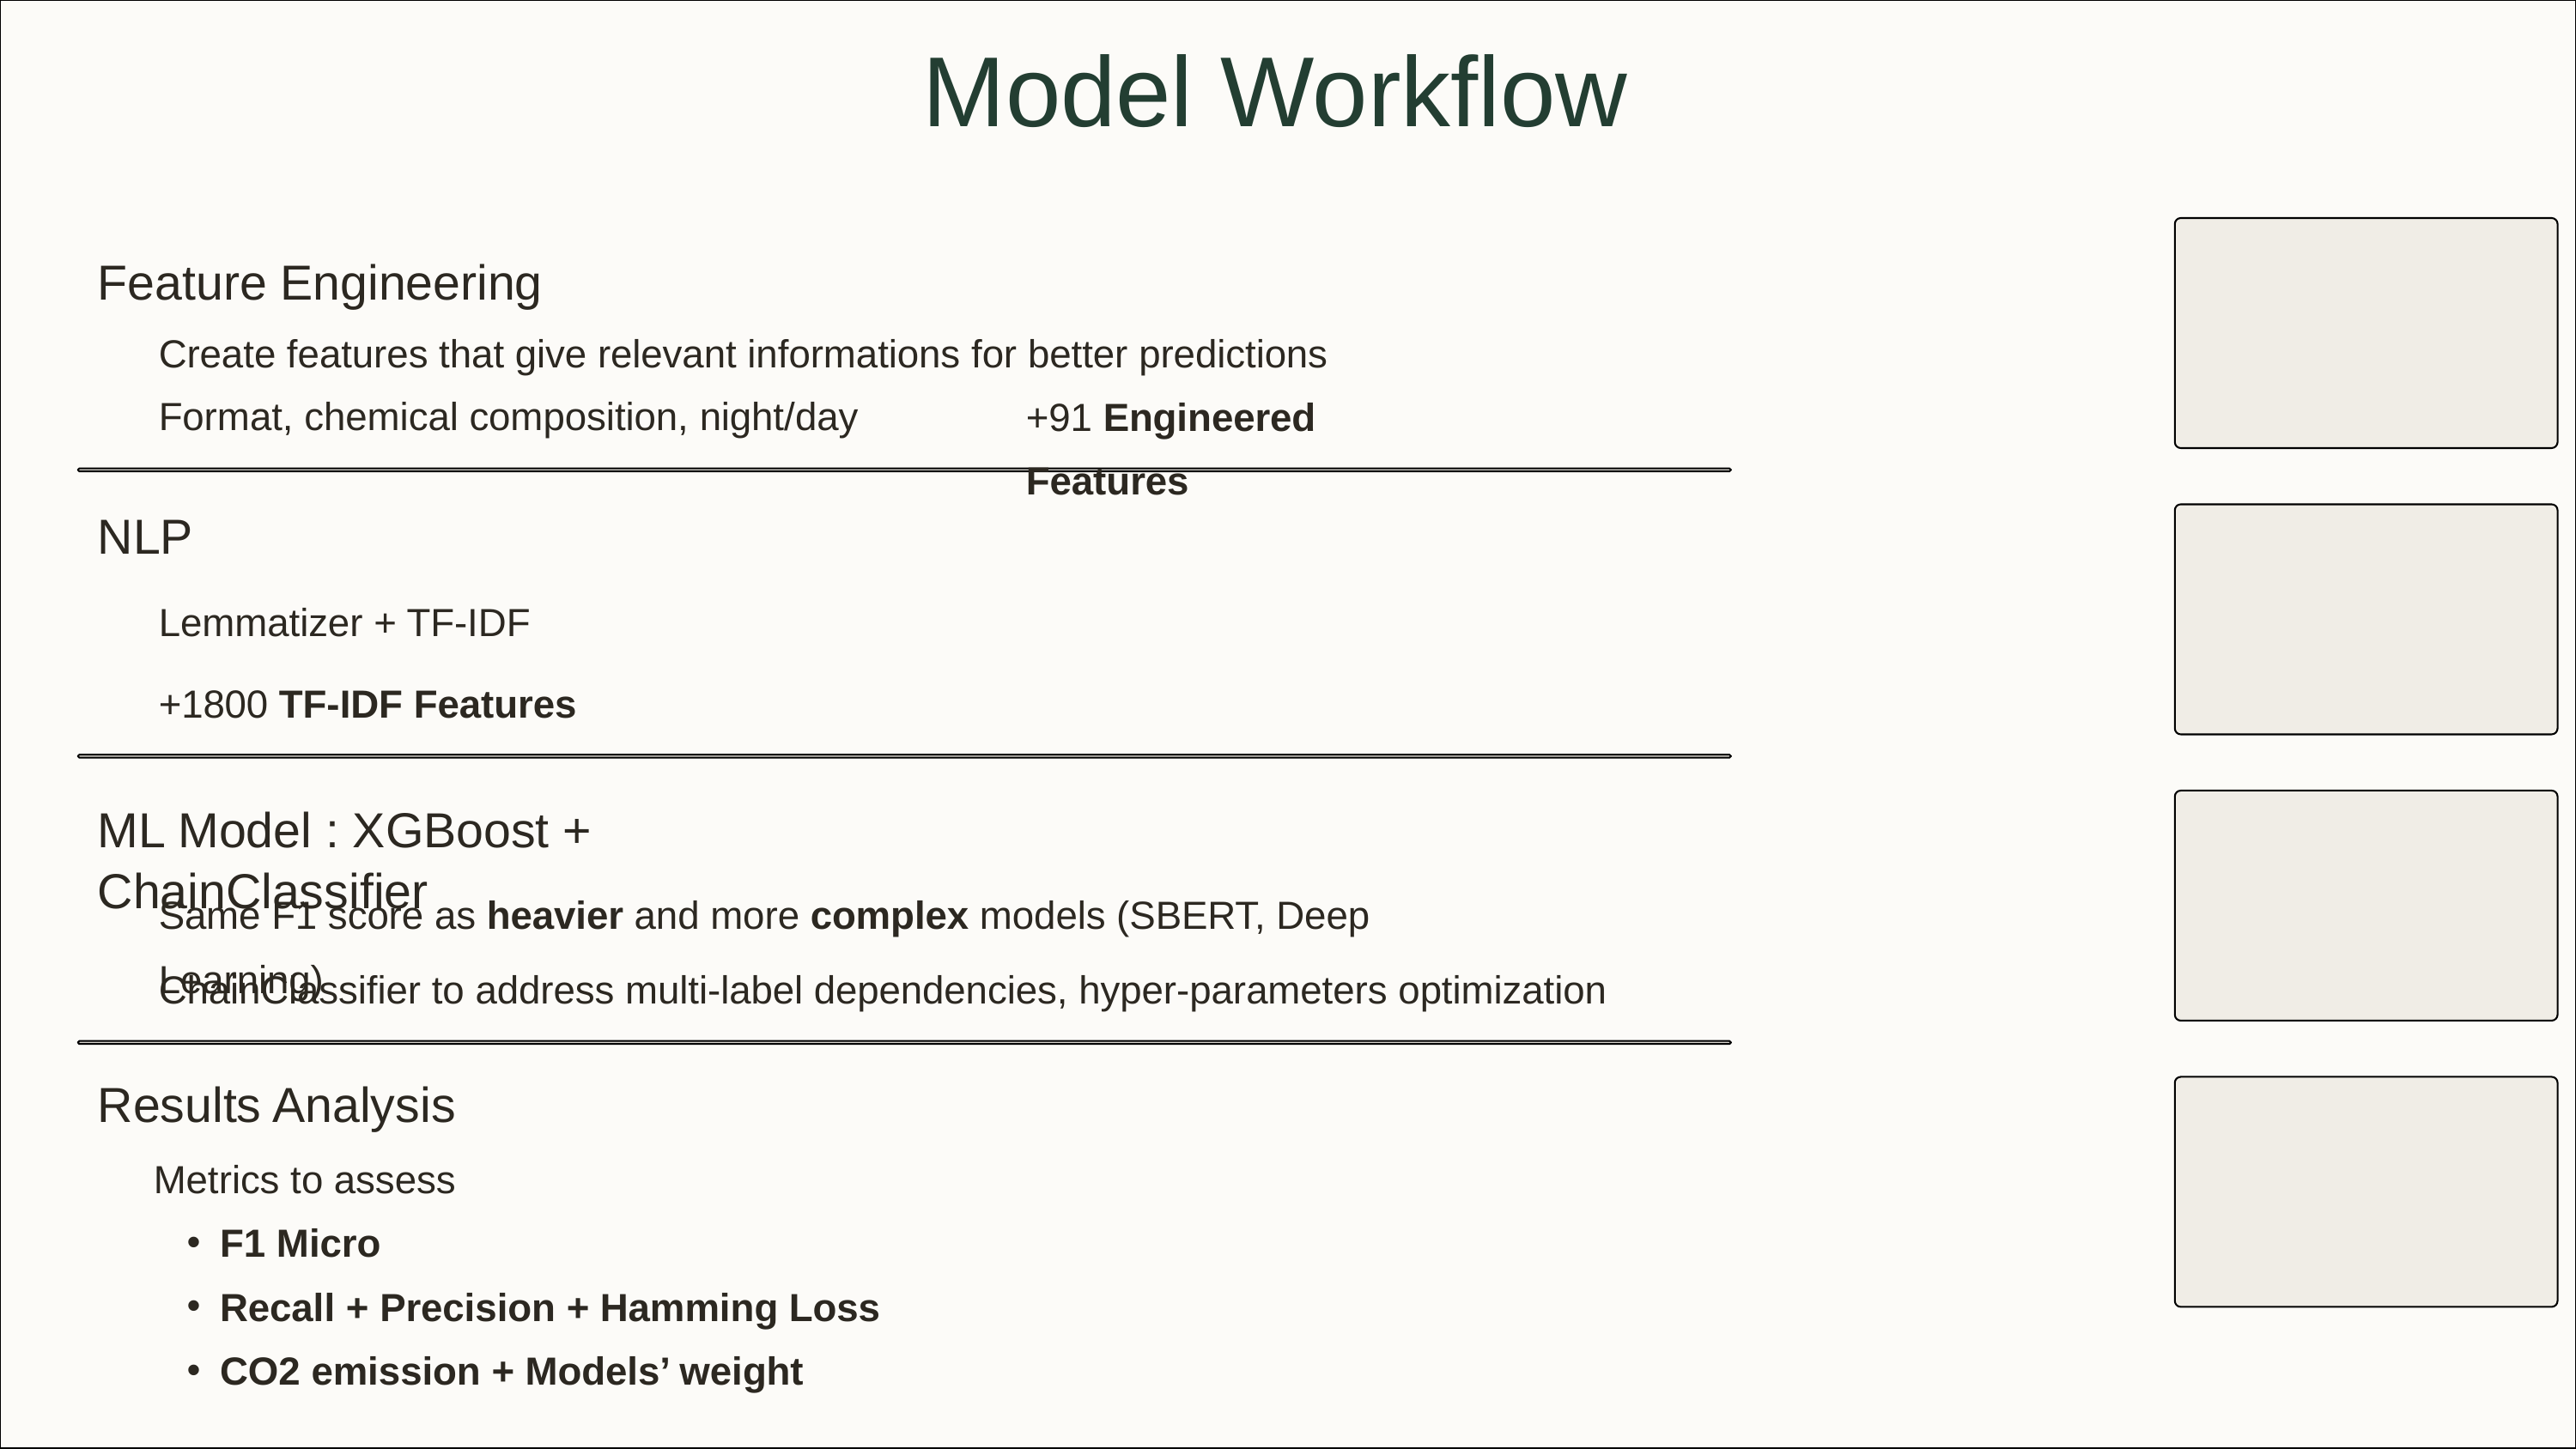

Model Workflow

Feature Engineering
Create features that give relevant informations for better predictions
Format, chemical composition, night/day
+91 Engineered Features

NLP

Lemmatizer + TF-IDF
+1800 TF-IDF Features

ML Model : XGBoost + ChainClassifier
Same F1 score as heavier and more complex models (SBERT, Deep Learning)
ChainClassifier to address multi-label dependencies, hyper-parameters optimization

Results Analysis

Metrics to assess
F1 Micro
Recall + Precision + Hamming Loss
CO2 emission + Models’ weight